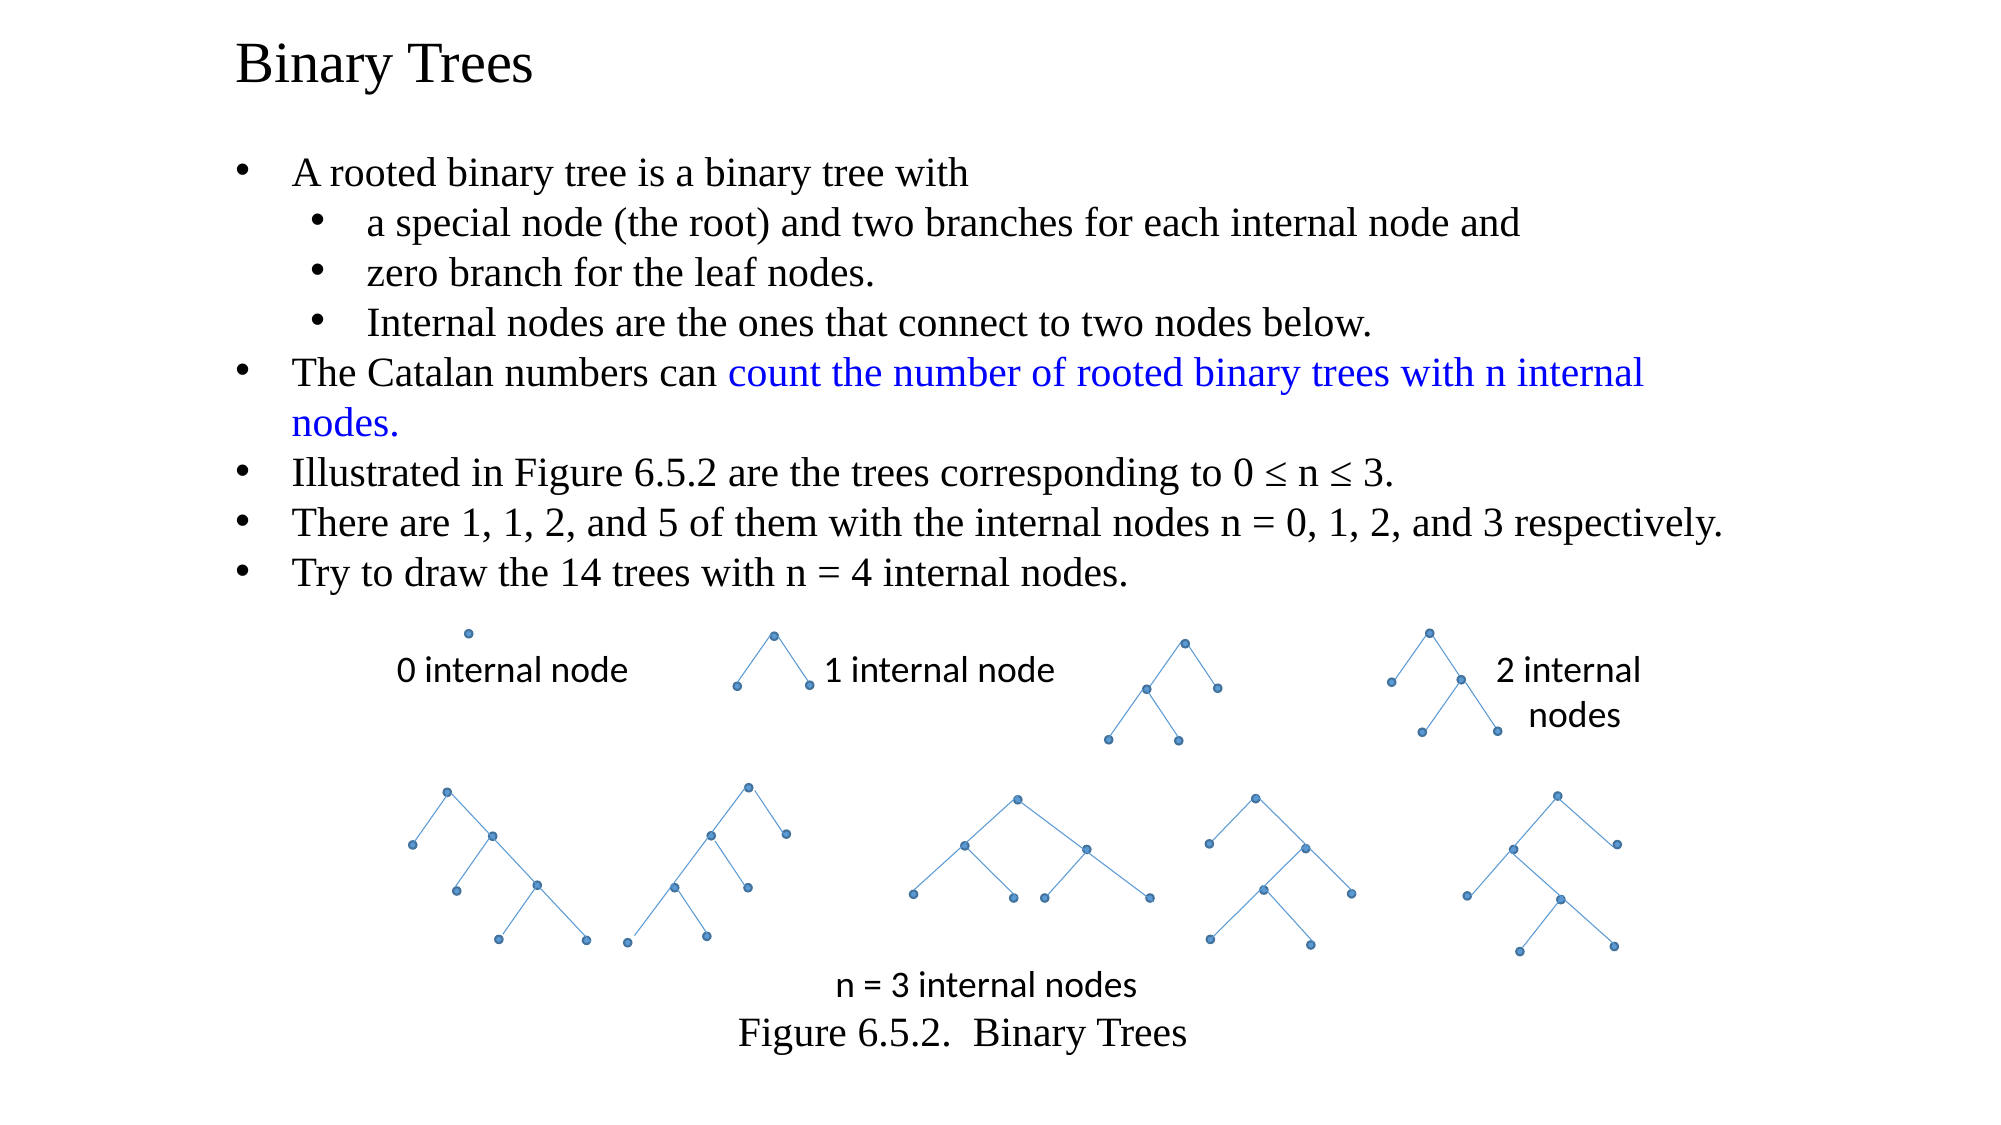

Binary Trees

A rooted binary tree is a binary tree with
a special node (the root) and two branches for each internal node and
zero branch for the leaf nodes.
Internal nodes are the ones that connect to two nodes below.
The Catalan numbers can count the number of rooted binary trees with n internal nodes.
Illustrated in Figure 6.5.2 are the trees corresponding to 0 ≤ n ≤ 3.
There are 1, 1, 2, and 5 of them with the internal nodes n = 0, 1, 2, and 3 respectively.
Try to draw the 14 trees with n = 4 internal nodes.

                   0 internal node                       1 internal node                                                    2 internal 									           nodes

				n = 3 internal nodes
			     Figure 6.5.2.  Binary Trees